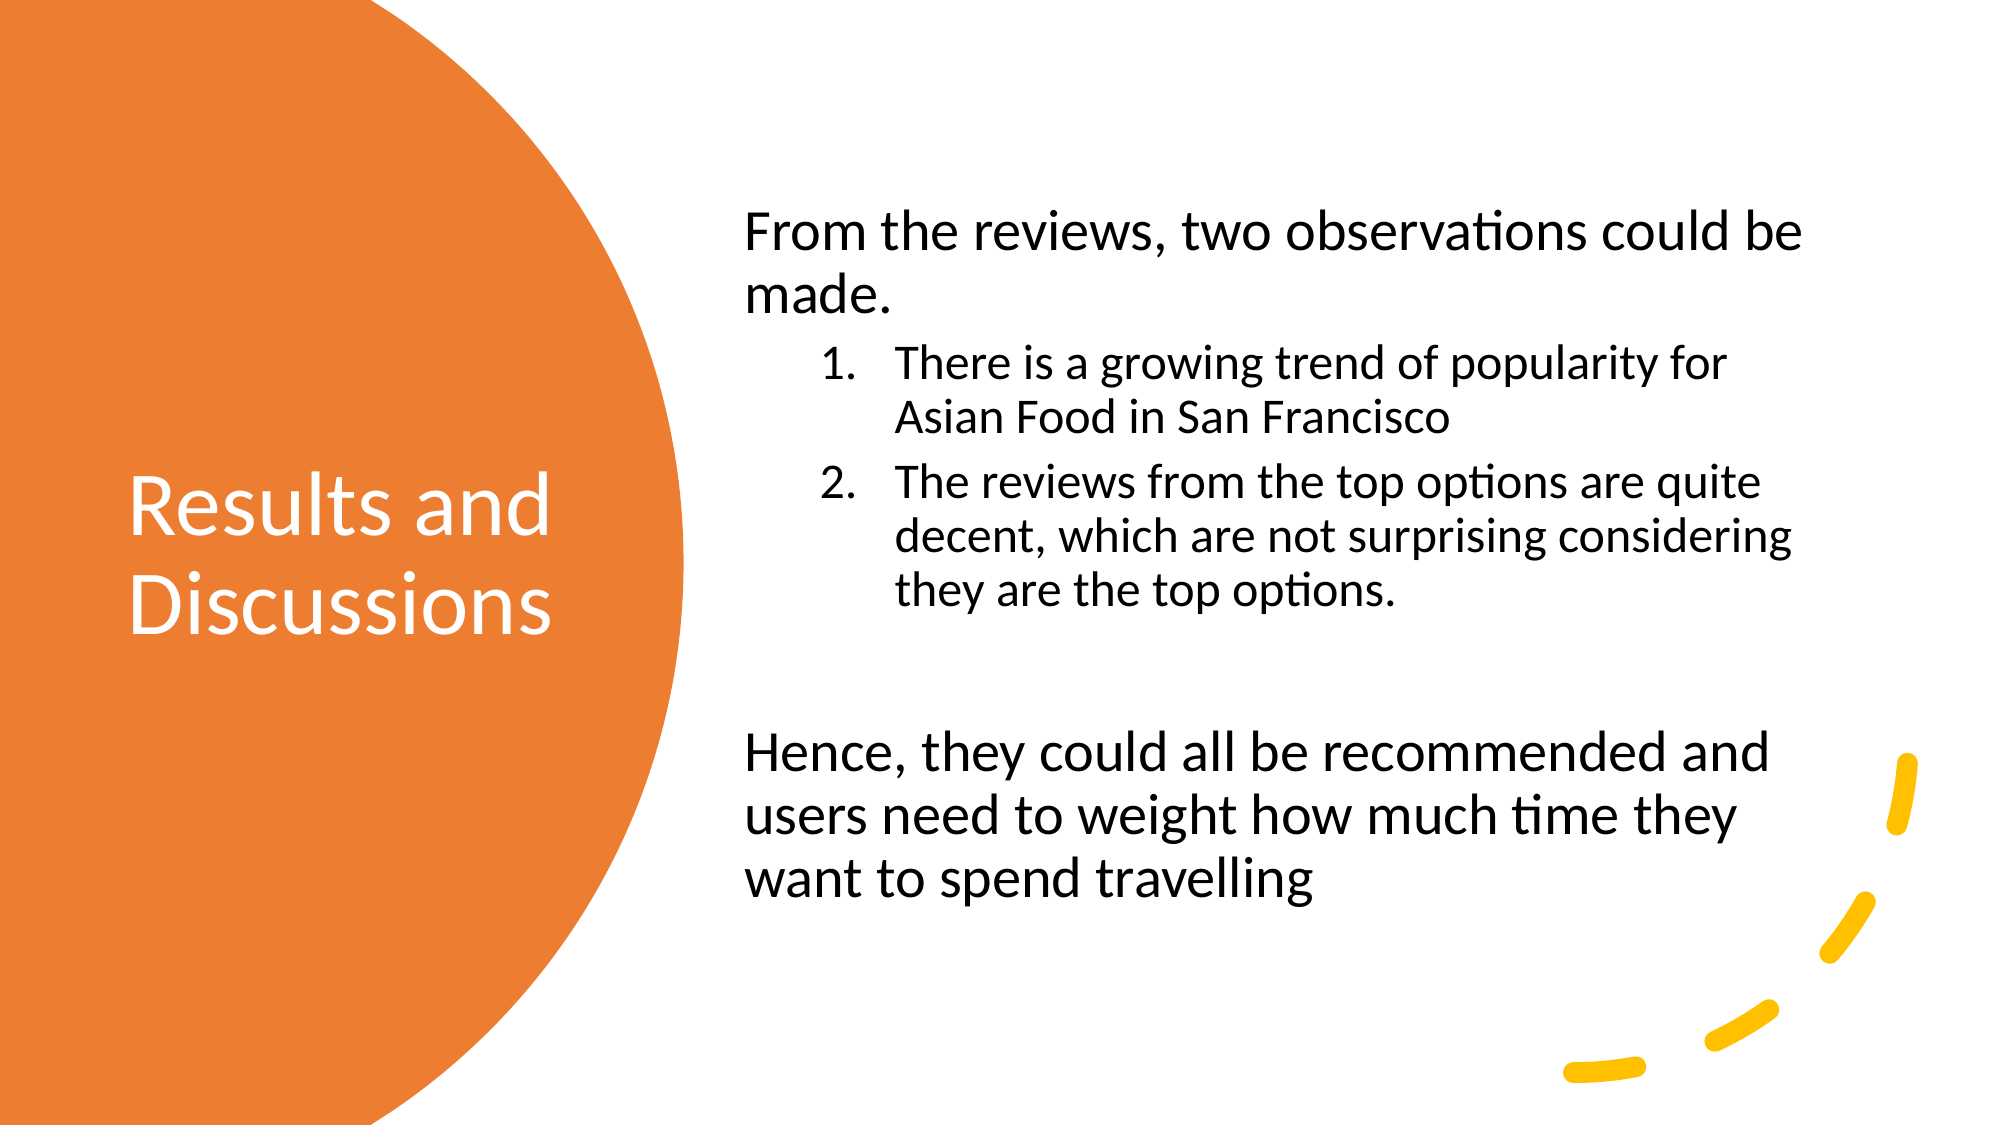

From the reviews, two observations could be made.
There is a growing trend of popularity for Asian Food in San Francisco
The reviews from the top options are quite decent, which are not surprising considering they are the top options.

Hence, they could all be recommended and users need to weight how much time they want to spend travelling
# Results and Discussions